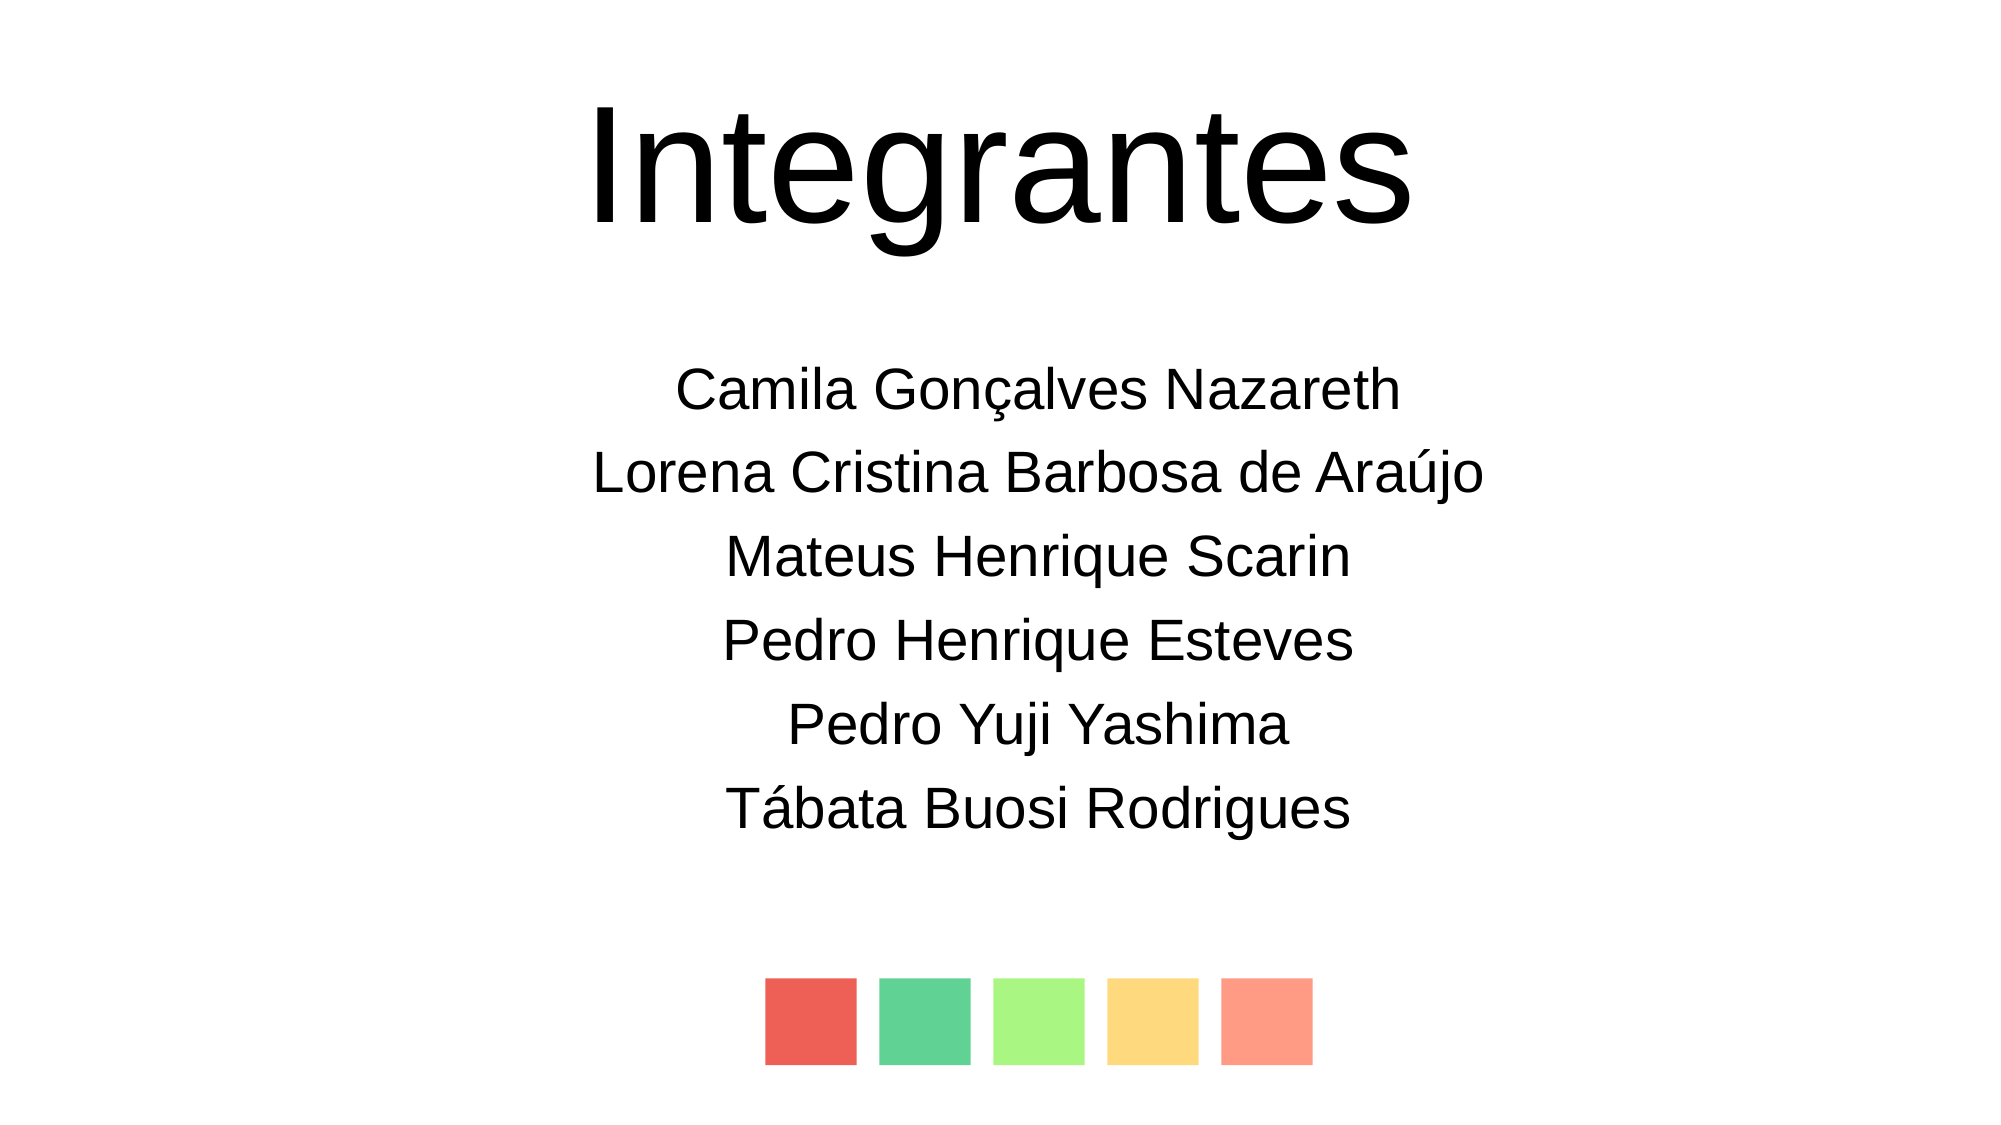

# Integrantes
Camila Gonçalves Nazareth
Lorena Cristina Barbosa de Araújo
Mateus Henrique Scarin
Pedro Henrique Esteves
Pedro Yuji Yashima
Tábata Buosi Rodrigues